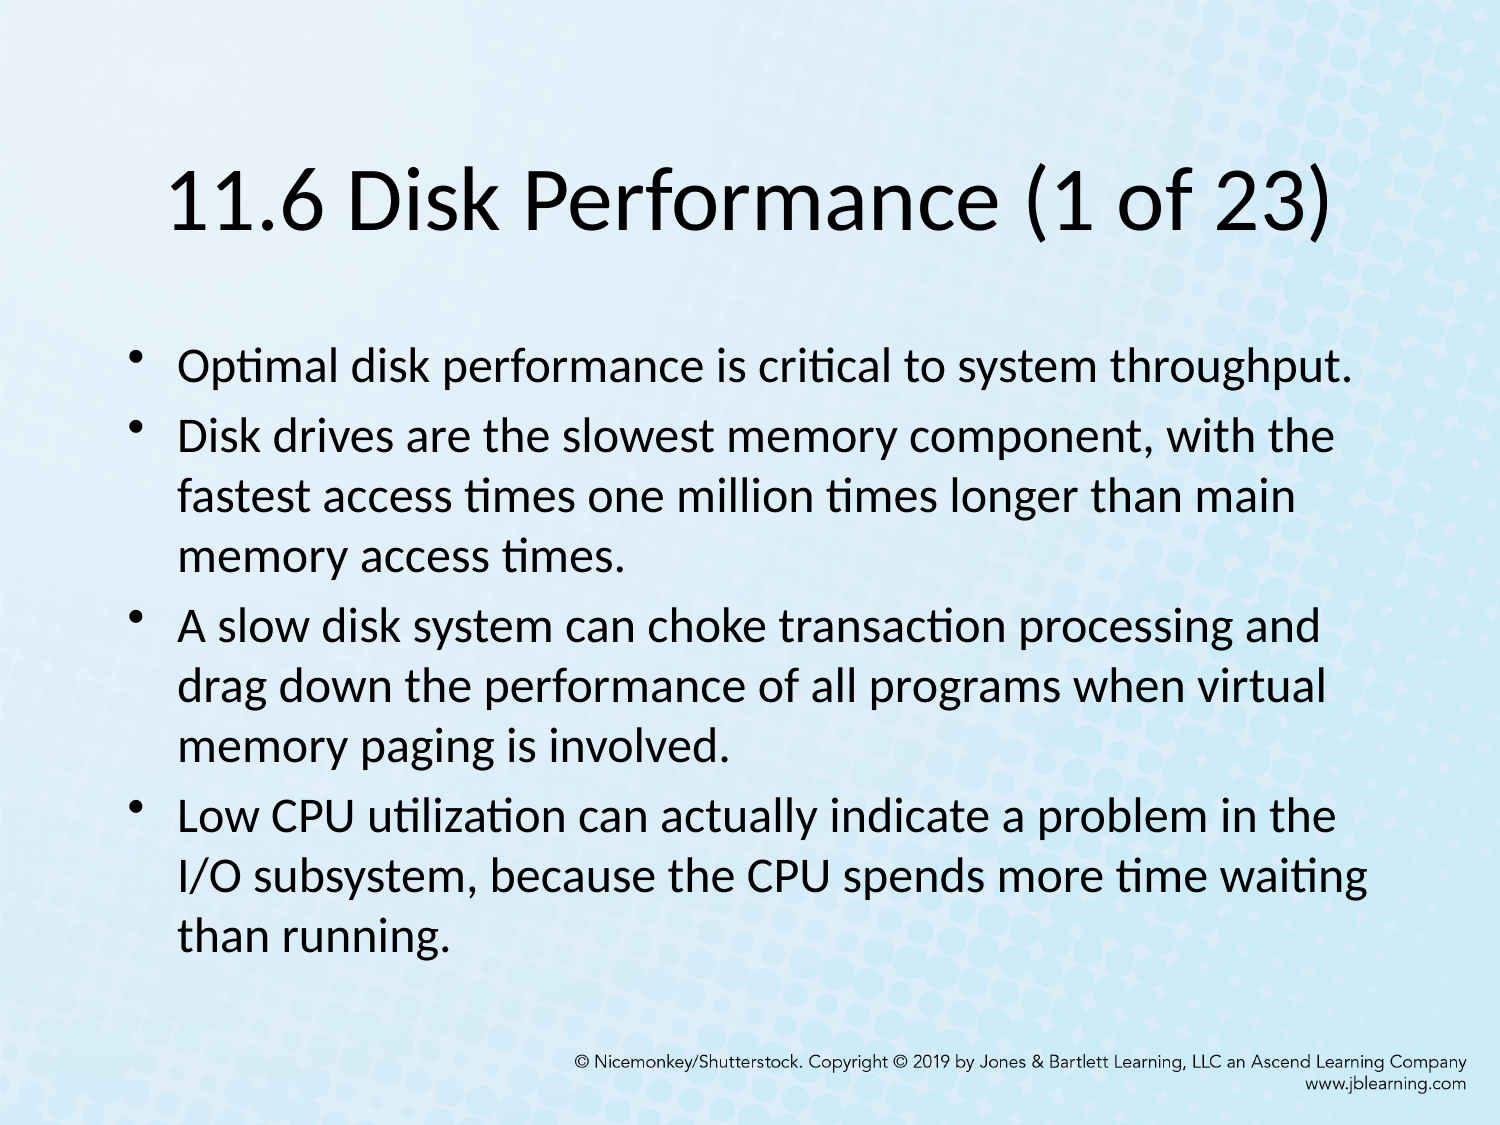

# 11.6 Disk Performance (1 of 23)
Optimal disk performance is critical to system throughput.
Disk drives are the slowest memory component, with the fastest access times one million times longer than main memory access times.
A slow disk system can choke transaction processing and drag down the performance of all programs when virtual memory paging is involved.
Low CPU utilization can actually indicate a problem in the I/O subsystem, because the CPU spends more time waiting than running.